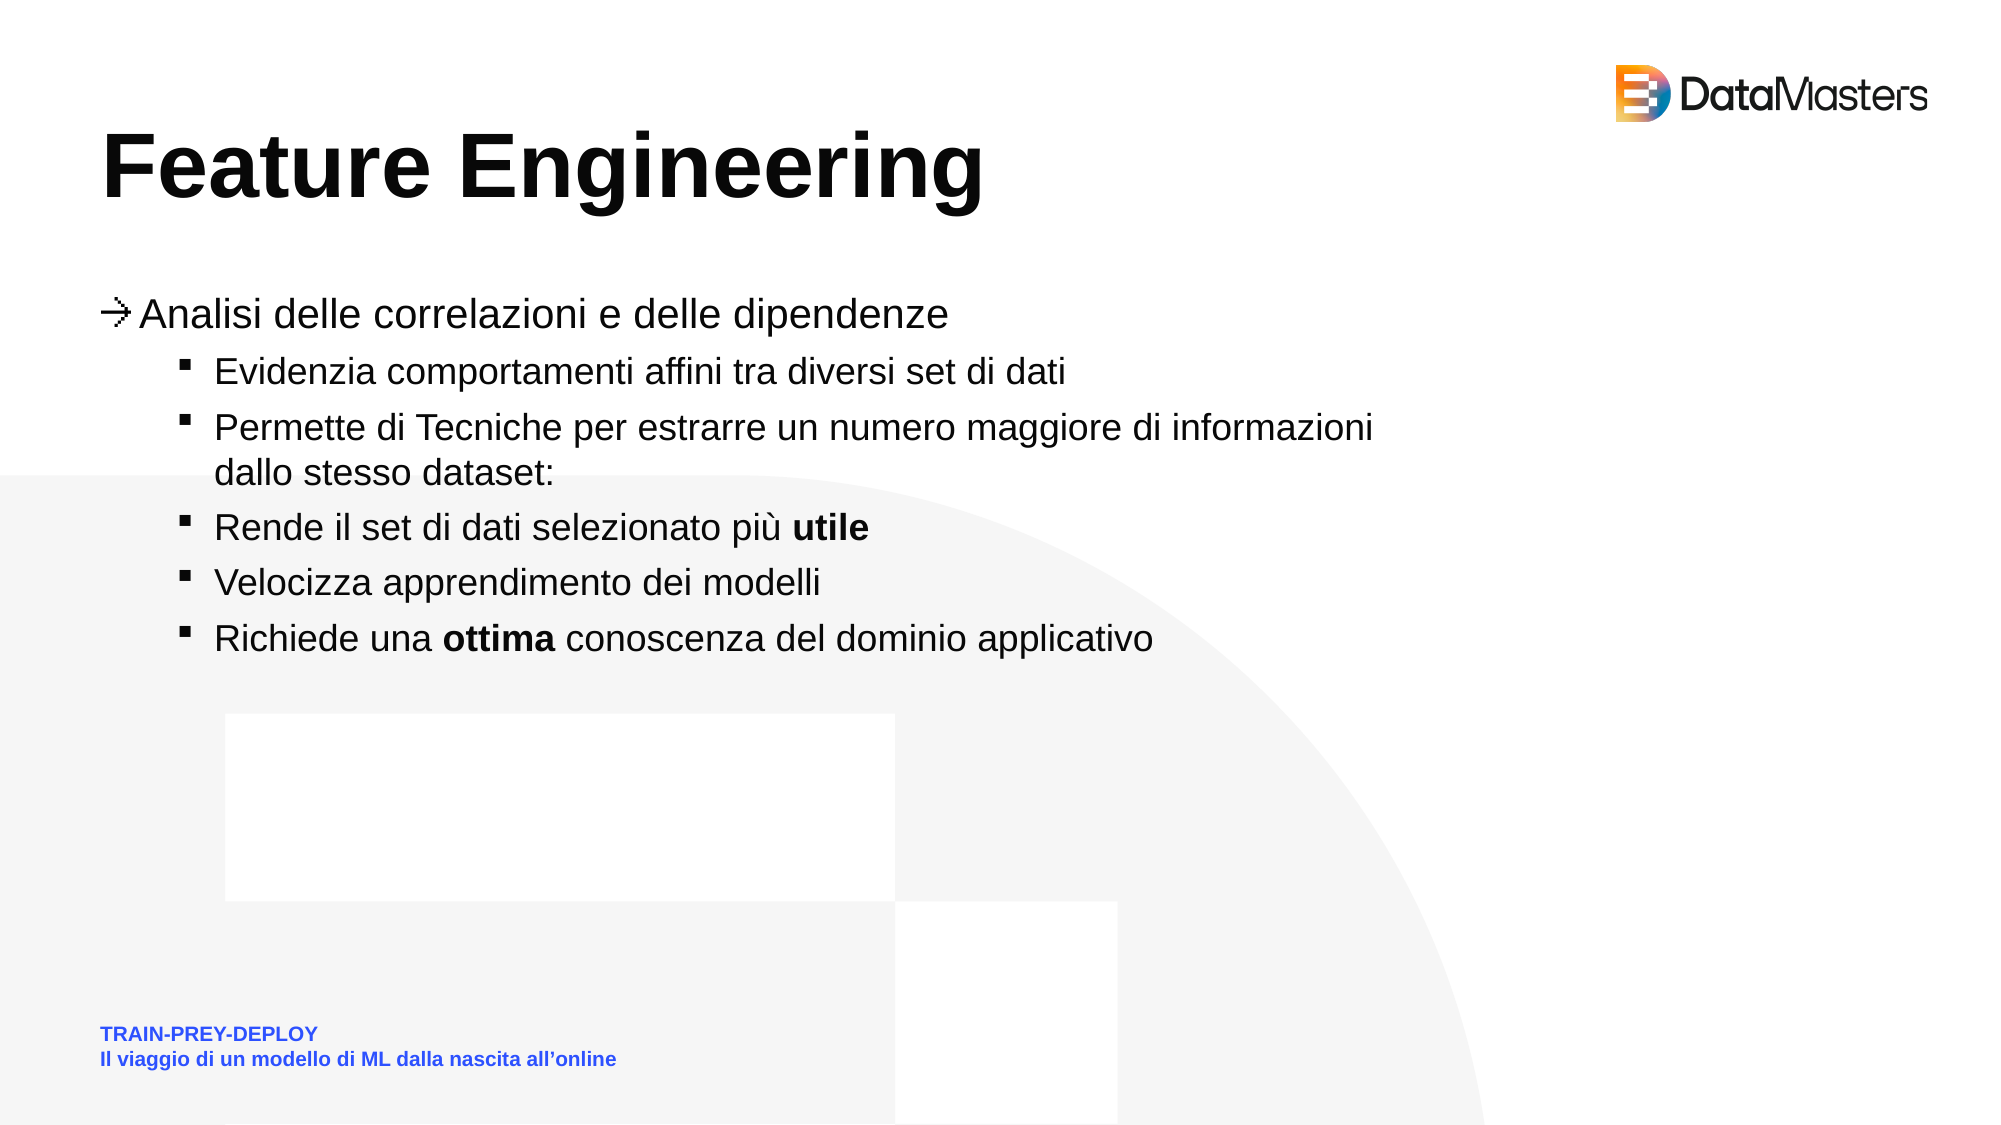

# Feature Engineering
Analisi delle correlazioni e delle dipendenze
Evidenzia comportamenti affini tra diversi set di dati
Permette di Tecniche per estrarre un numero maggiore di informazioni  dallo stesso dataset:
Rende il set di dati selezionato più utile
Velocizza apprendimento dei modelli
Richiede una ottima conoscenza del dominio applicativo